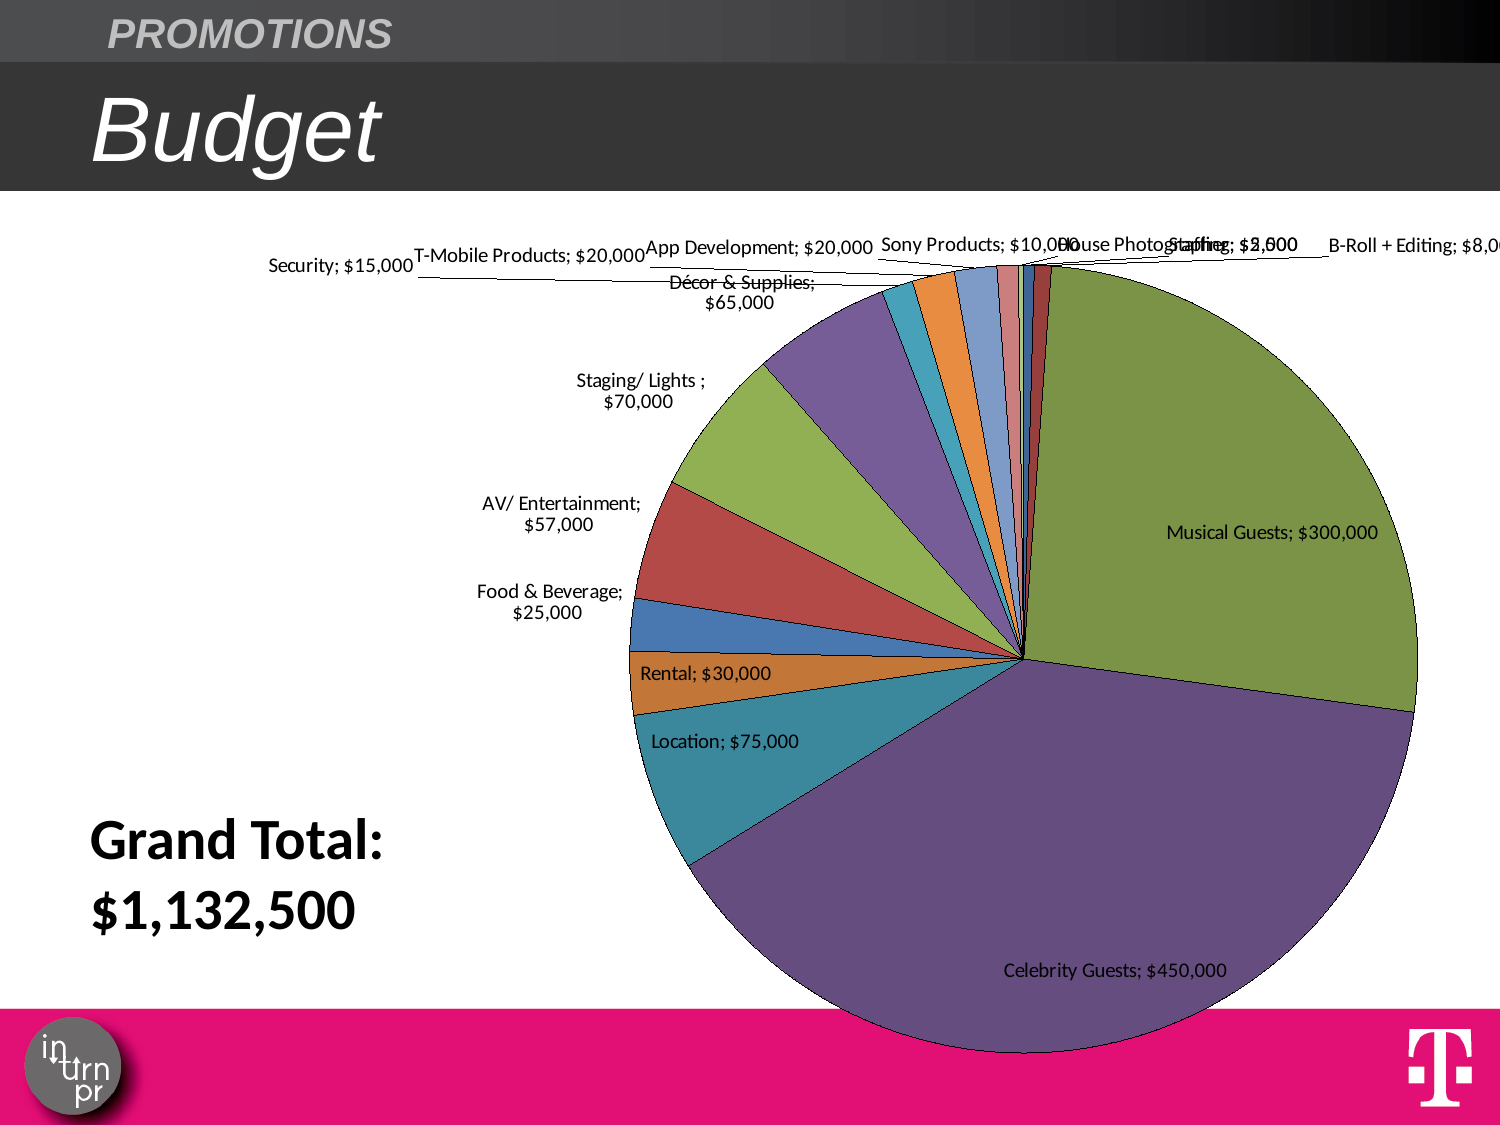

PROMOTIONS
# Budget

### Chart

| Category | Column1 |
|---|---|
| Staffing | 5000.0 |
| B-Roll + Editing | 8000.0 |
| Musical Guests | 300000.0 |
| Celebrity Guests | 450000.0 |
| Location | 75000.0 |
| Rental | 30000.0 |
| Food & Beverage | 25000.0 |
| AV/ Entertainment | 57000.0 |
| Staging/ Lights  | 70000.0 |
| Décor & Supplies | 65000.0 |
| Security | 15000.0 |
| T-Mobile Products | 20000.0 |
| App Development | 20000.0 |
| Sony Products | 10000.0 |
| House Photographer | 2500.0 |
Grand Total:
$1,132,500